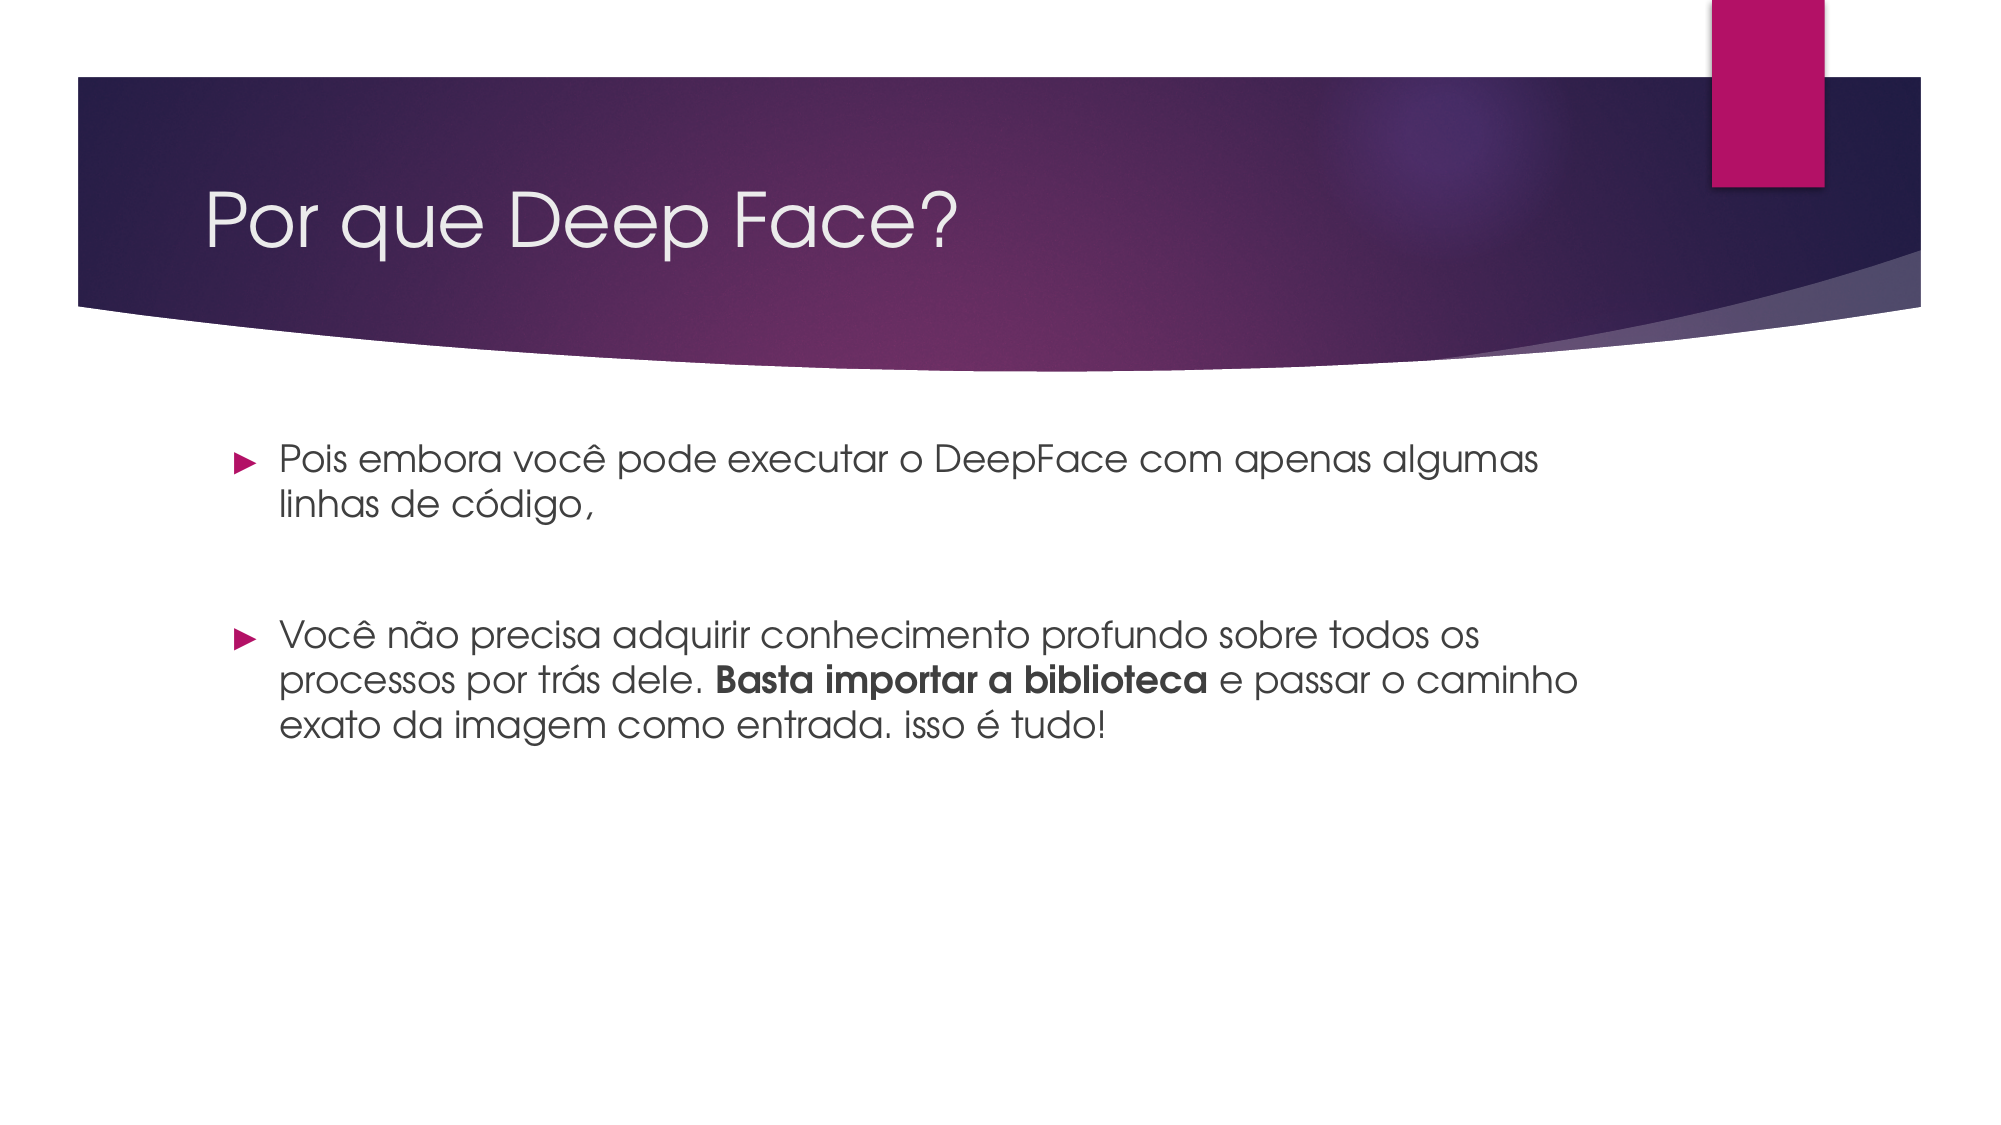

# Por que Deep Face?
Pois embora você pode executar o DeepFace com apenas algumas linhas de código,

Você não precisa adquirir conhecimento profundo sobre todos os processos por trás dele. Basta importar a biblioteca e passar o caminho exato da imagem como entrada. isso é tudo!